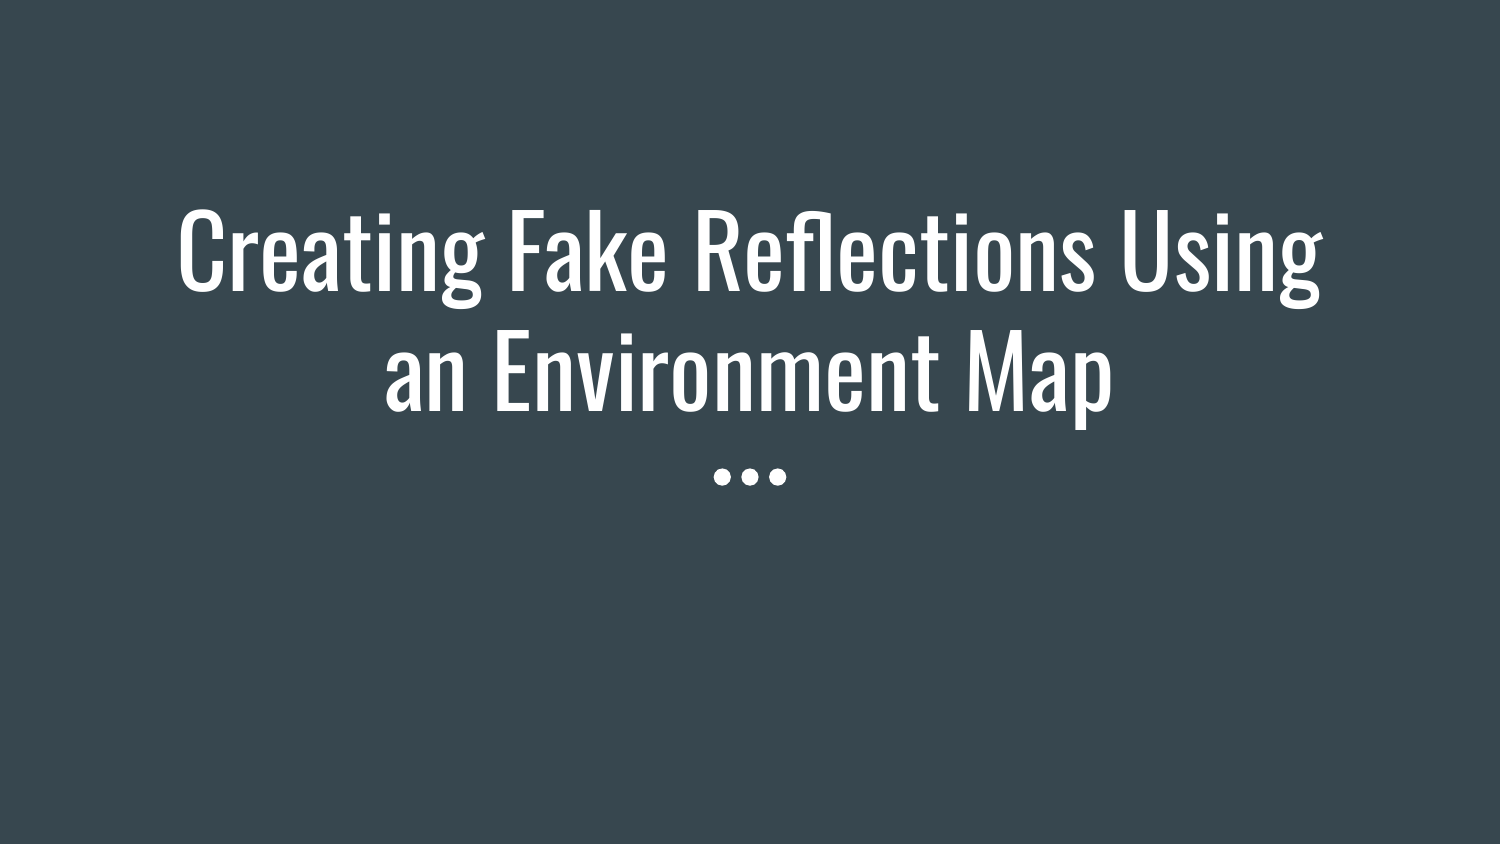

# Creating Fake Reflections Using an Environment Map